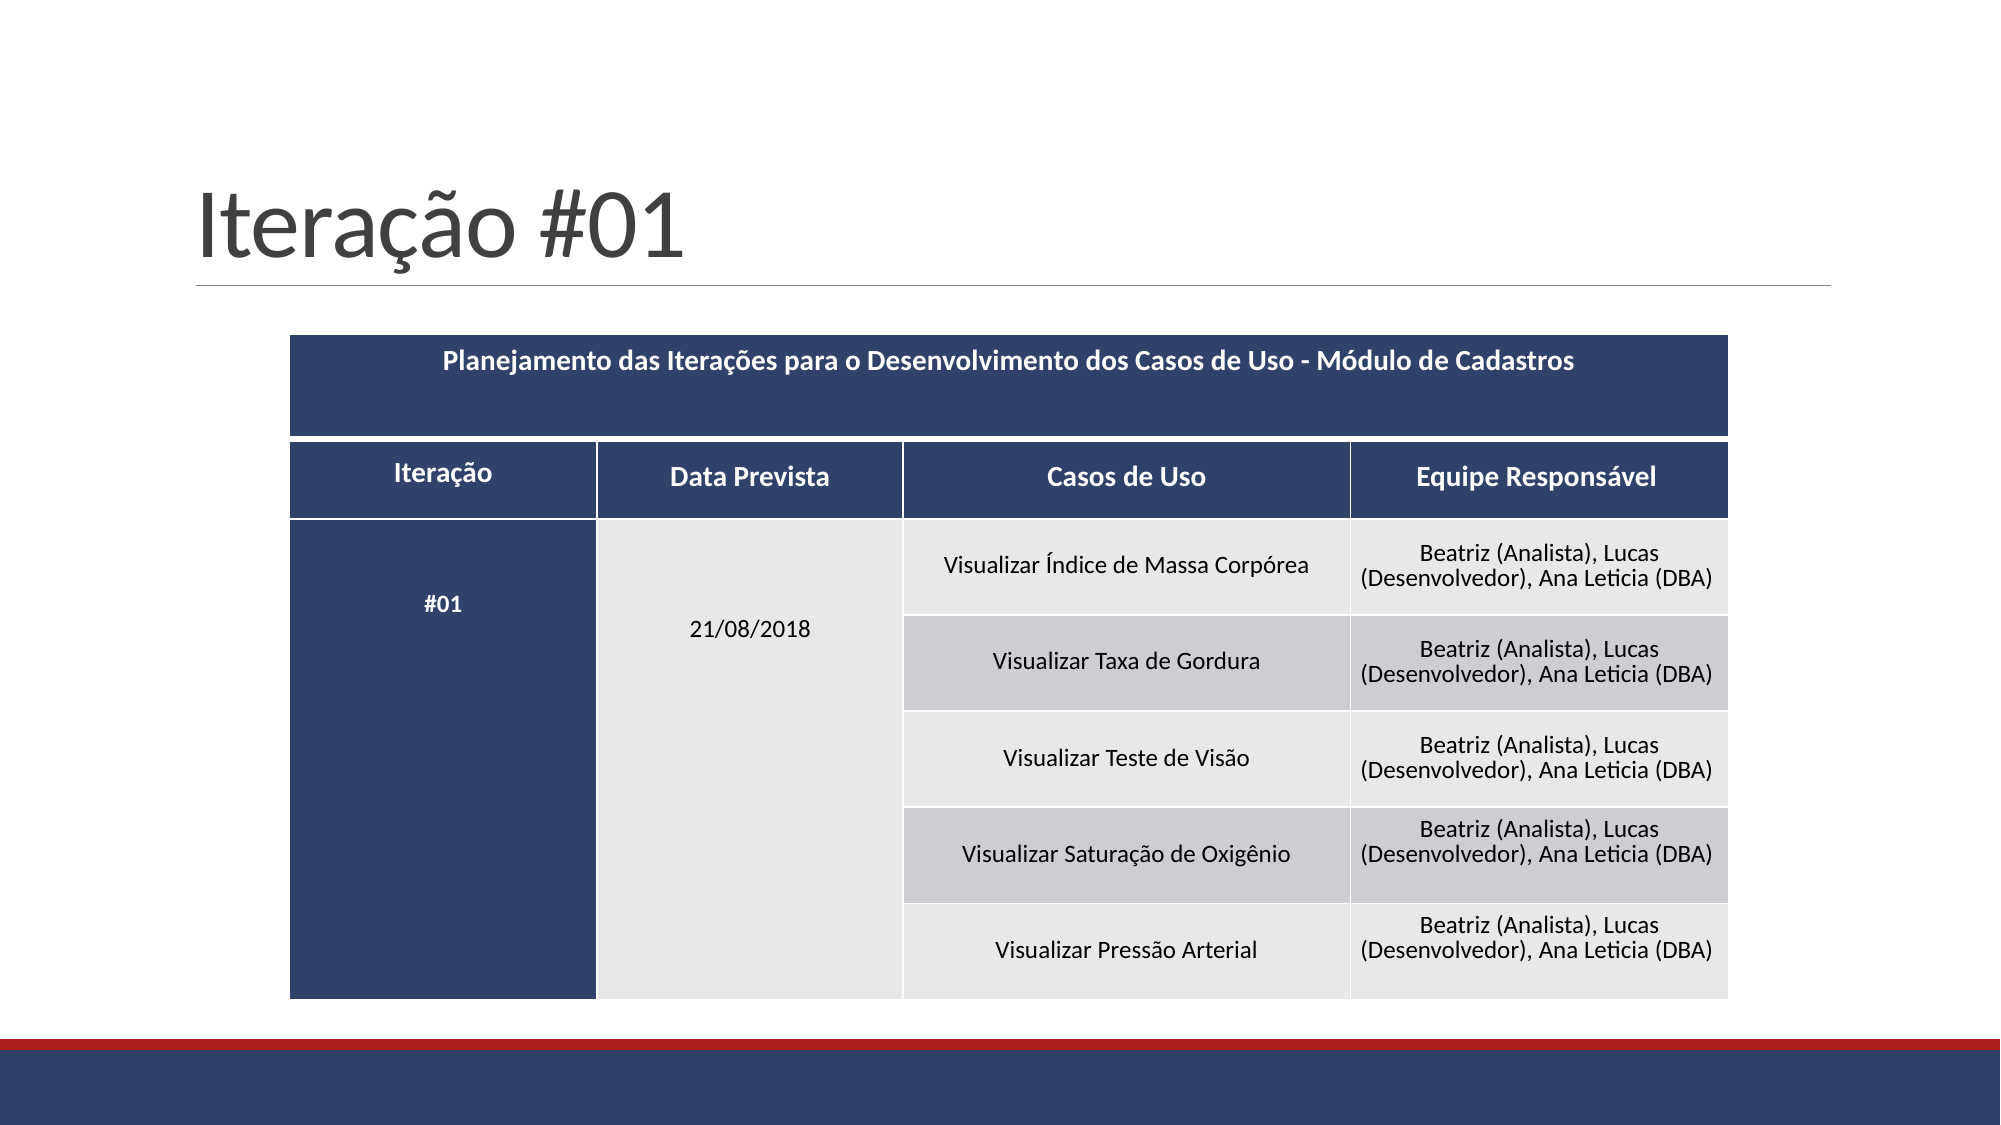

# Iteração #01
| Planejamento das Iterações para o Desenvolvimento dos Casos de Uso - Módulo de Cadastros |  |  |  |
| --- | --- | --- | --- |
| Iteração | Data Prevista | Casos de Uso | Equipe Responsável |
| #01 | 21/08/2018 | Visualizar Índice de Massa Corpórea | Beatriz (Analista), Lucas (Desenvolvedor), Ana Leticia (DBA) |
|  |  | Visualizar Taxa de Gordura | Beatriz (Analista), Lucas (Desenvolvedor), Ana Leticia (DBA) |
|  |  | Visualizar Teste de Visão | Beatriz (Analista), Lucas (Desenvolvedor), Ana Leticia (DBA) |
|  |  | Visualizar Saturação de Oxigênio | Beatriz (Analista), Lucas (Desenvolvedor), Ana Leticia (DBA) |
|  |  | Visualizar Pressão Arterial | Beatriz (Analista), Lucas (Desenvolvedor), Ana Leticia (DBA) |